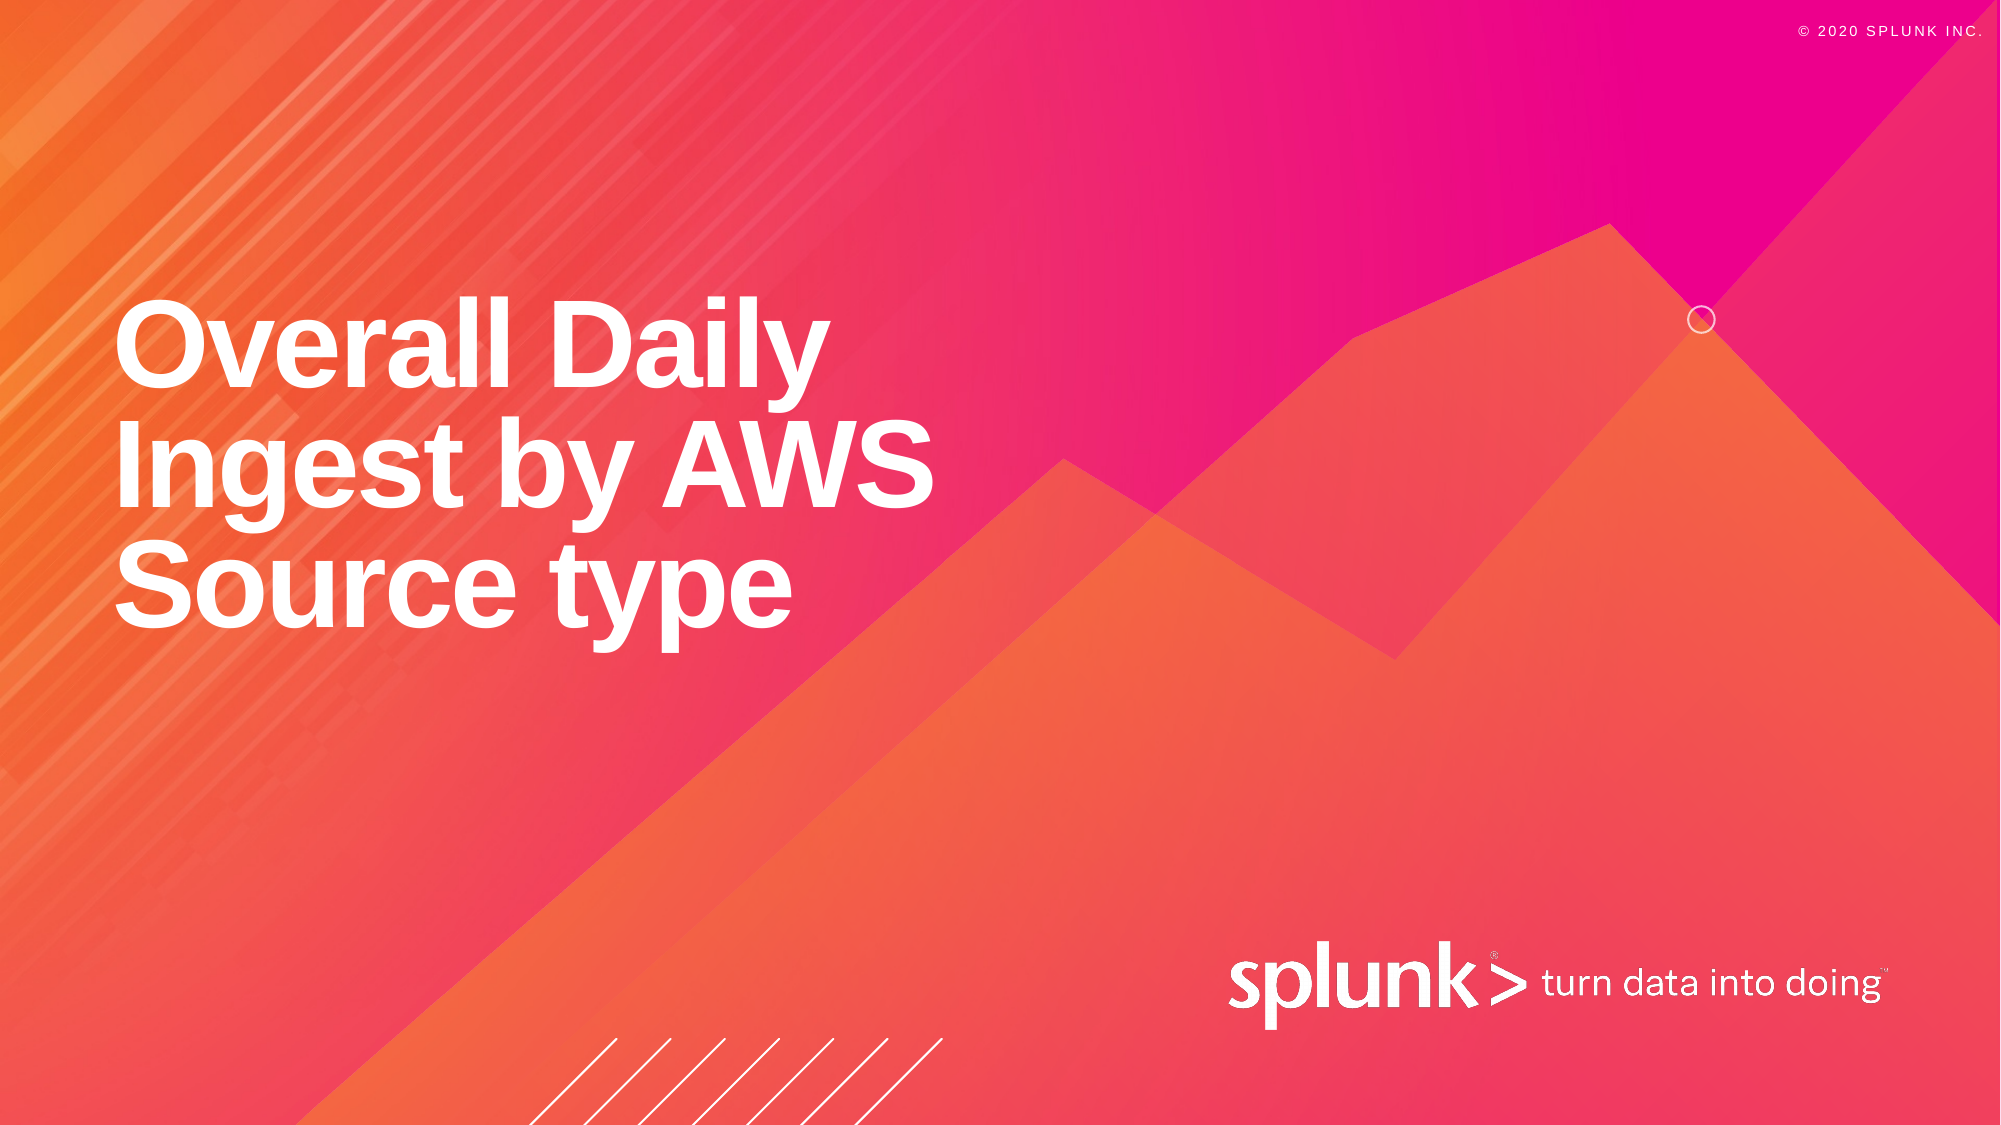

# Overall Daily Ingest by AWS Source type